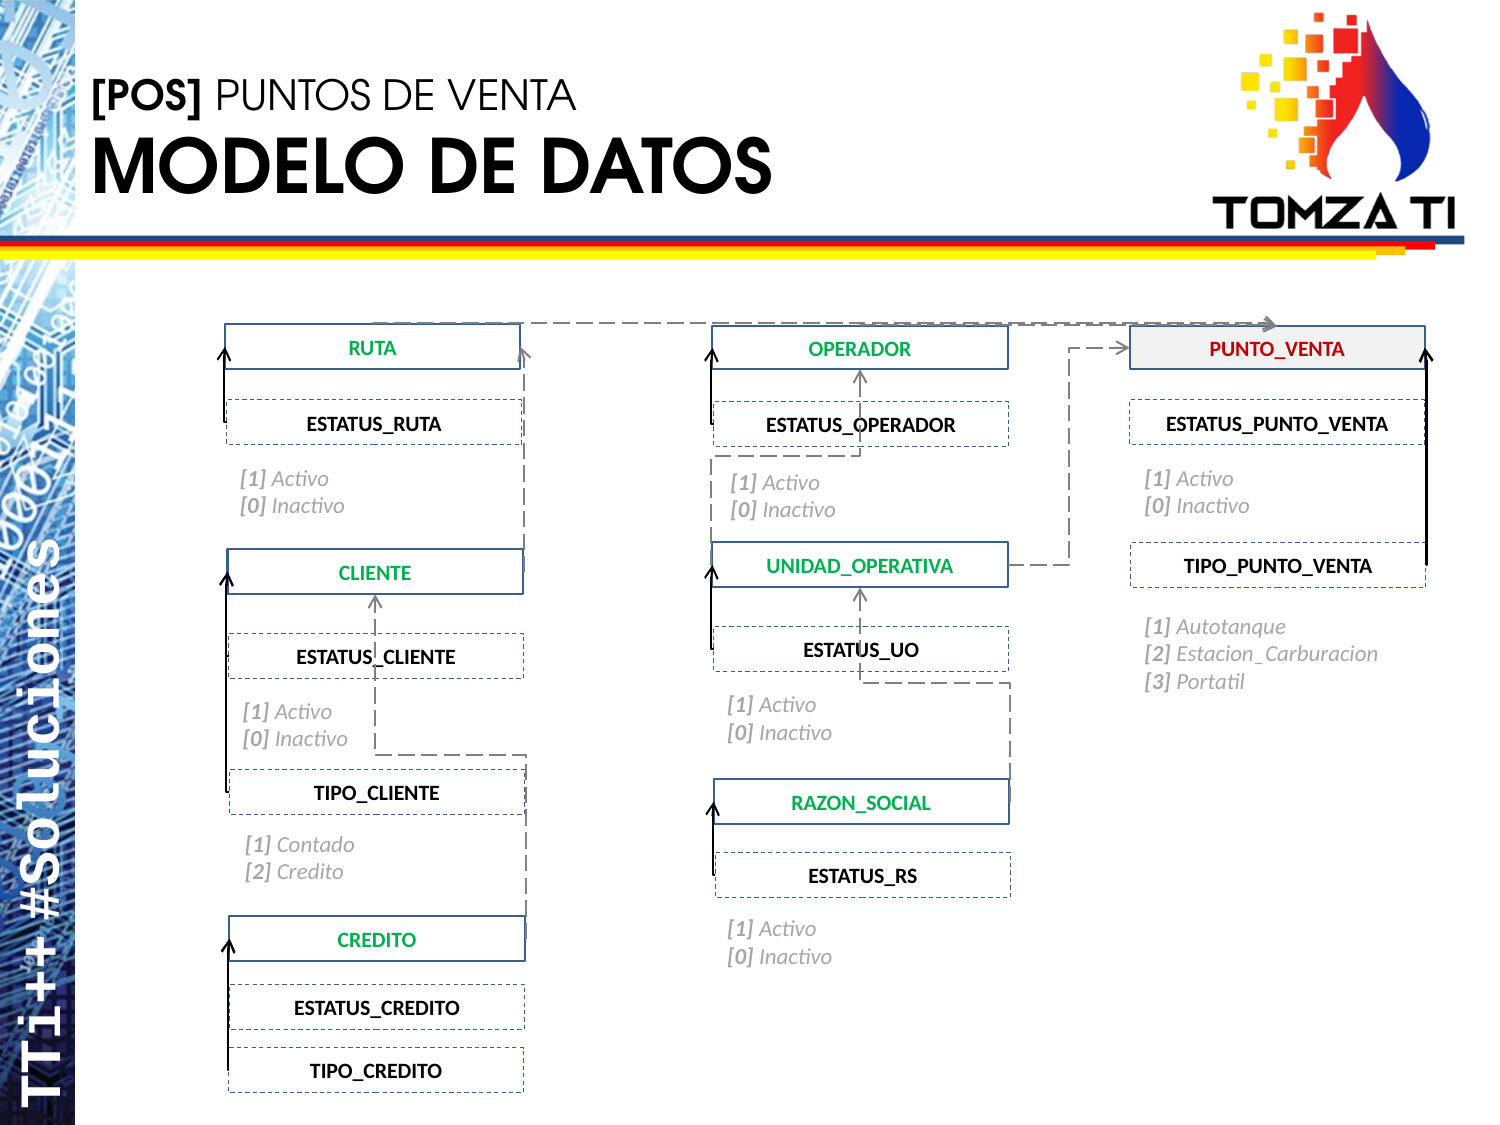

# [POS] PUNTOS DE VENTA MODELO DE DATOS
RUTA
OPERADOR
PUNTO_VENTA
ESTATUS_RUTA
ESTATUS_PUNTO_VENTA
ESTATUS_OPERADOR
[1] Activo
[0] Inactivo
[1] Activo
[0] Inactivo
[1] Activo
[0] Inactivo
UNIDAD_OPERATIVA
TIPO_PUNTO_VENTA
CLIENTE
[1] Autotanque
[2] Estacion_Carburacion
[3] Portatil
ESTATUS_UO
ESTATUS_CLIENTE
[1] Activo
[0] Inactivo
[1] Activo
[0] Inactivo
TIPO_CLIENTE
RAZON_SOCIAL
[1] Contado
[2] Credito
ESTATUS_RS
[1] Activo
[0] Inactivo
CREDITO
ESTATUS_CREDITO
TIPO_CREDITO